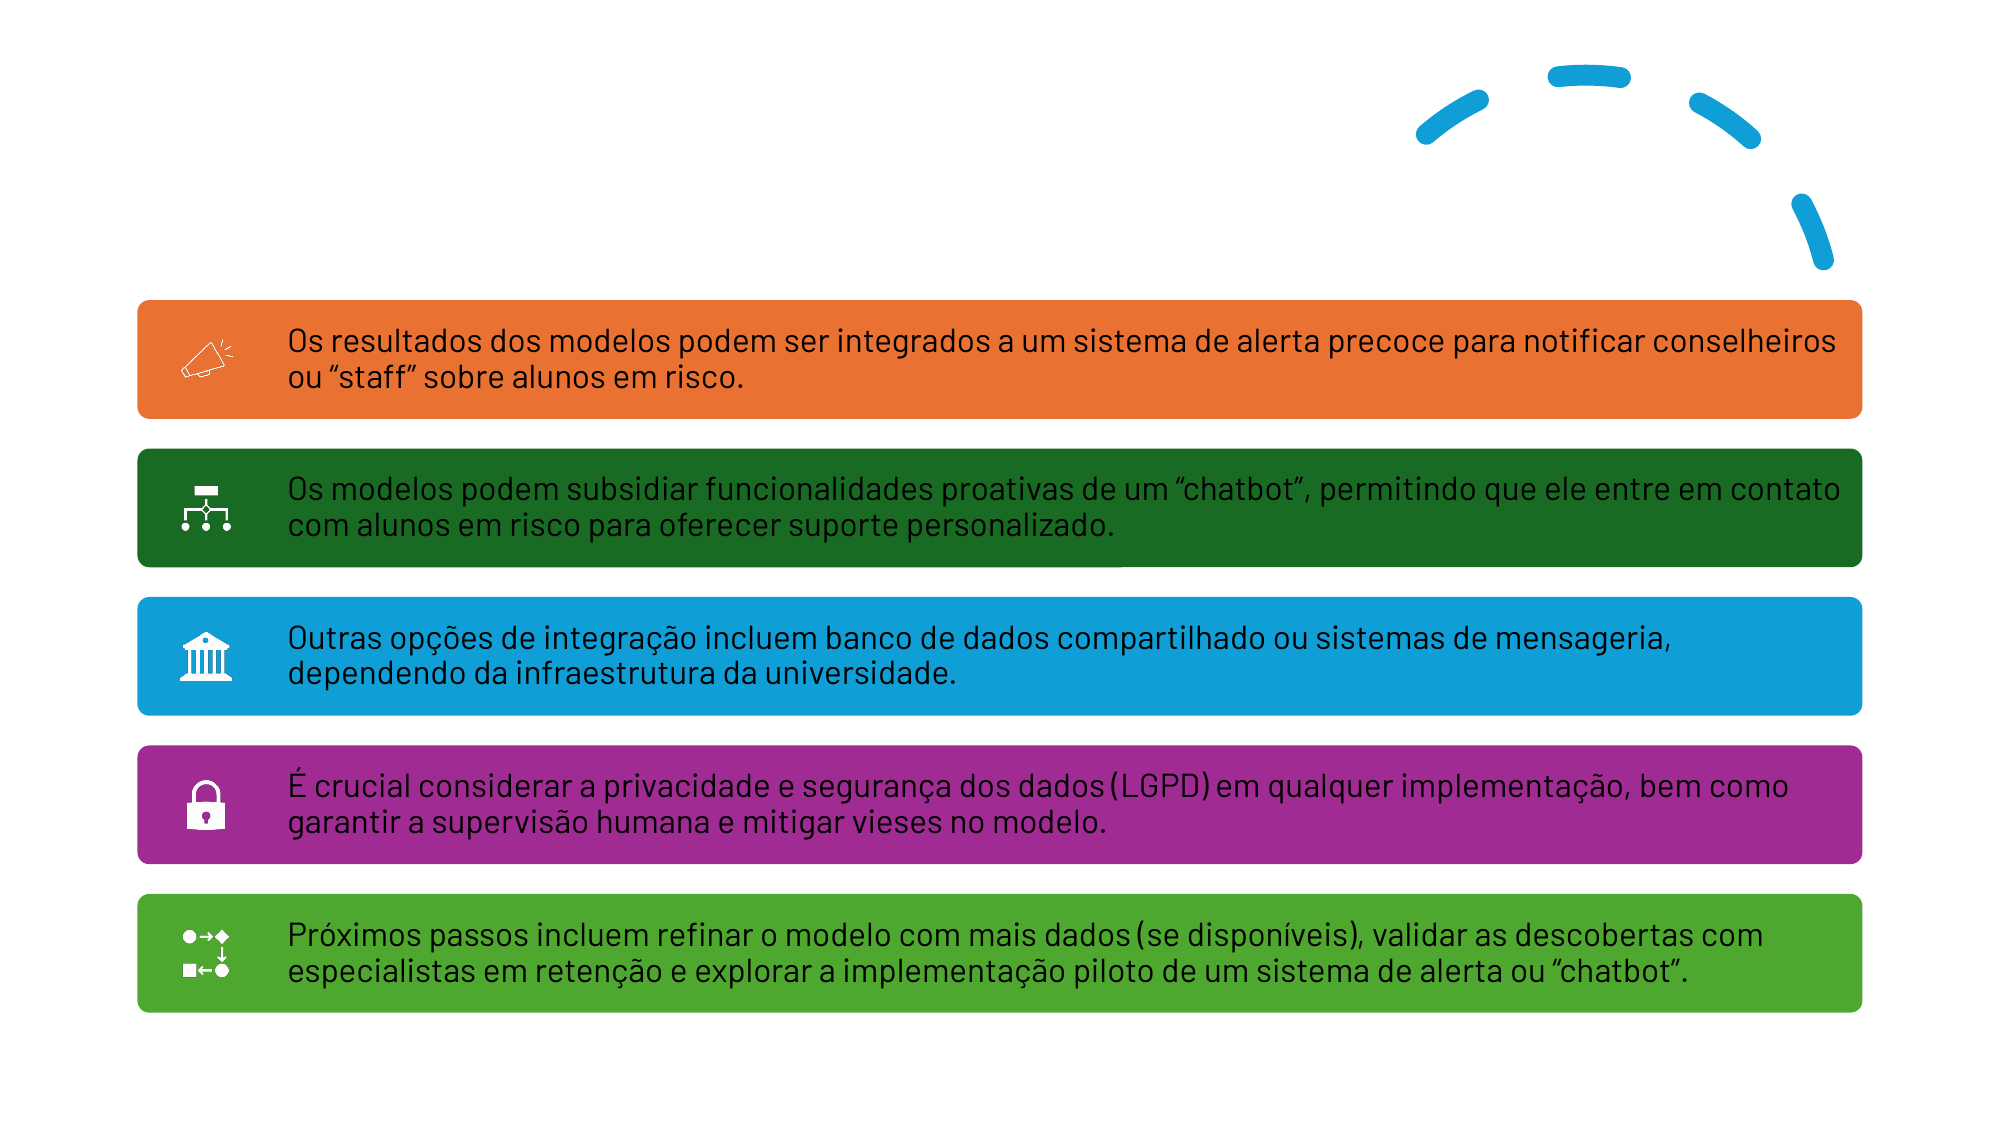

Os resultados dos modelos podem ser integrados a um sistema de alerta precoce para notificar conselheiros ou “staff” sobre alunos em risco.

Os modelos podem subsidiar funcionalidades proativas de um “chatbot”, permitindo que ele entre em contato com alunos em risco para oferecer suporte personalizado.

Outras opções de integração incluem banco de dados compartilhado ou sistemas de mensageria, dependendo da infraestrutura da universidade.

É crucial considerar a privacidade e segurança dos dados (LGPD) em qualquer implementação, bem como garantir a supervisão humana e mitigar vieses no modelo.

Próximos passos incluem refinar o modelo com mais dados (se disponíveis), validar as descobertas com especialistas em retenção e explorar a implementação piloto de um sistema de alerta ou “chatbot”.